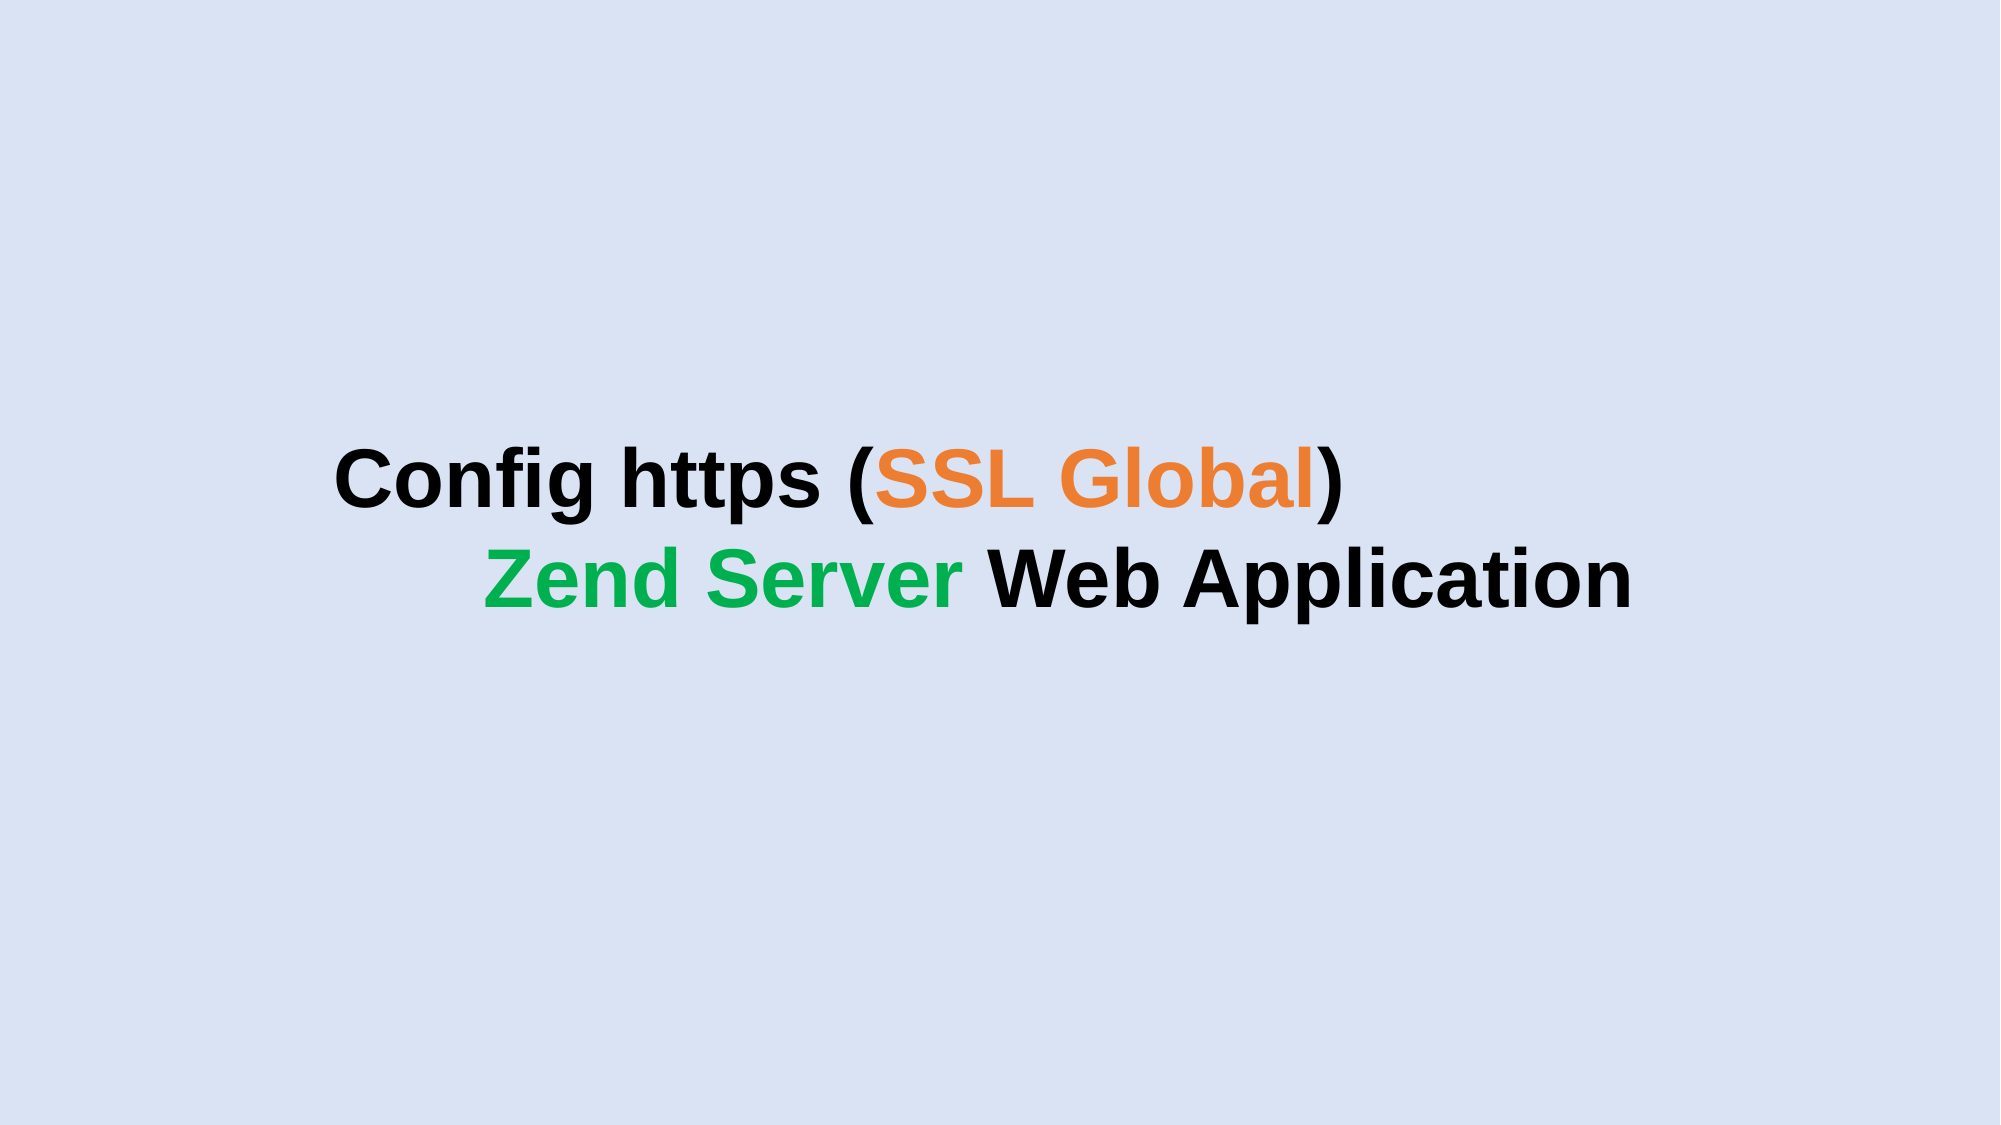

Config https (SSL Global)
  	Zend Server Web Application